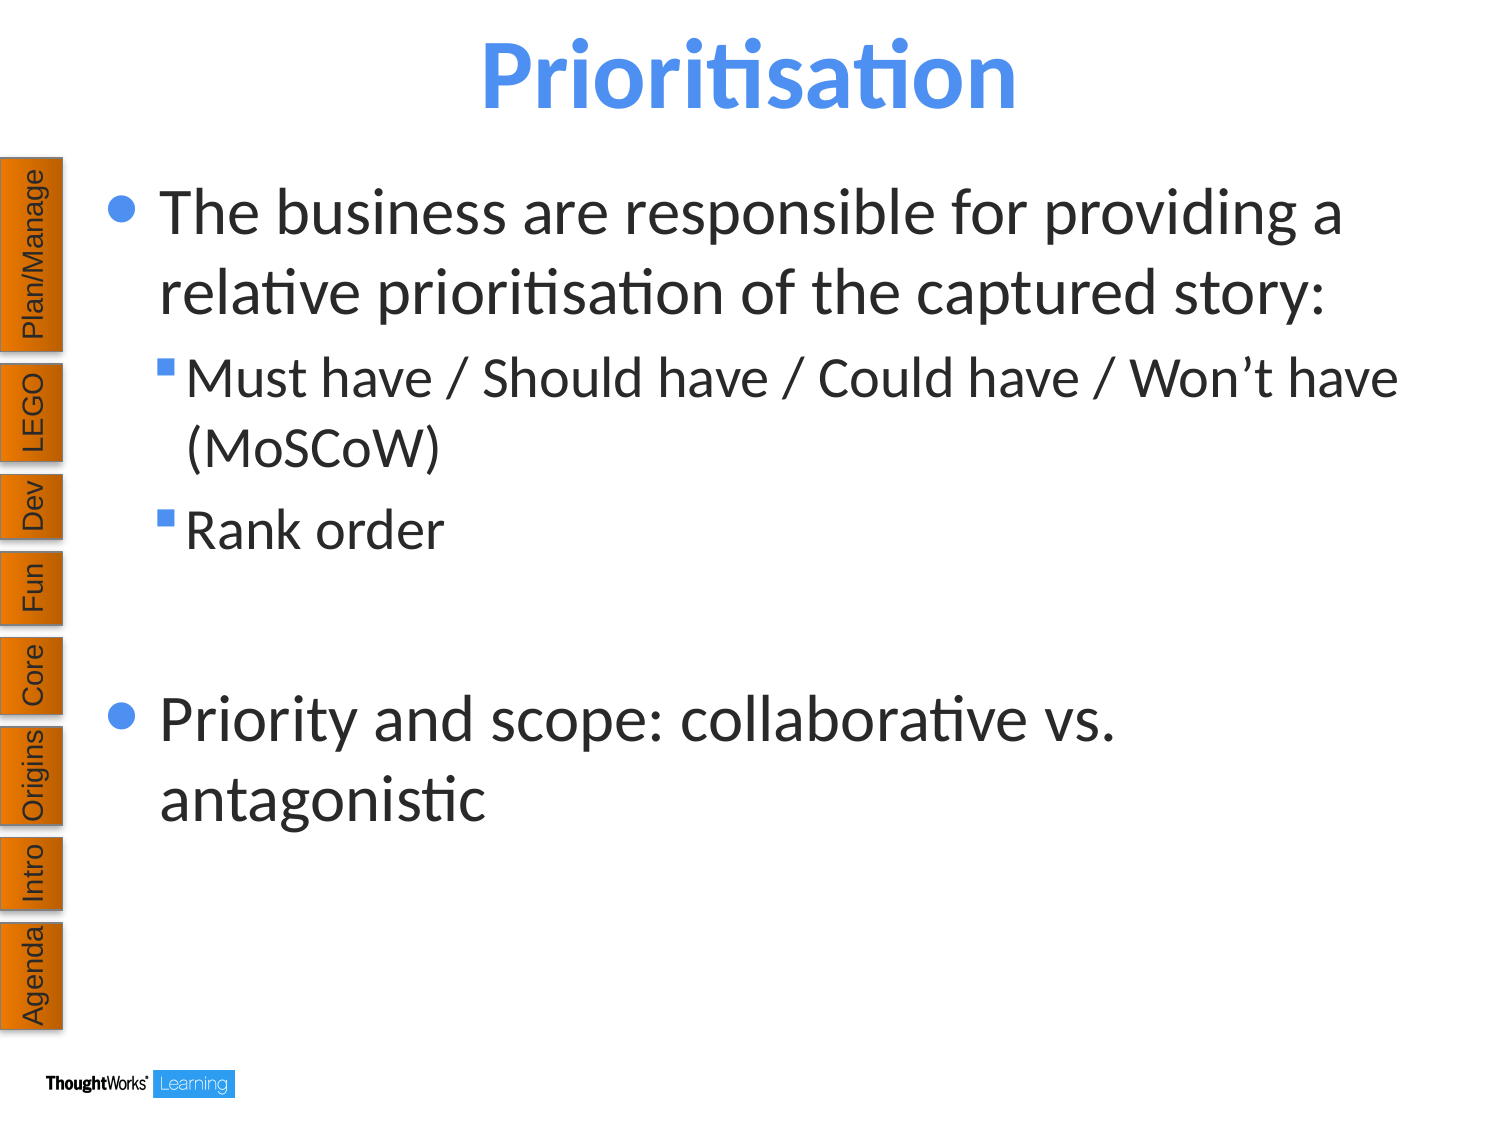

# Prioritisation
The business are responsible for providing a relative prioritisation of the captured story:
Must have / Should have / Could have / Won’t have
(MoSCoW)
Rank order

Priority and scope: collaborative vs. antagonistic
Plan/Manage
LEGO
Dev
Fun
Core
Origins
Intro
Agenda